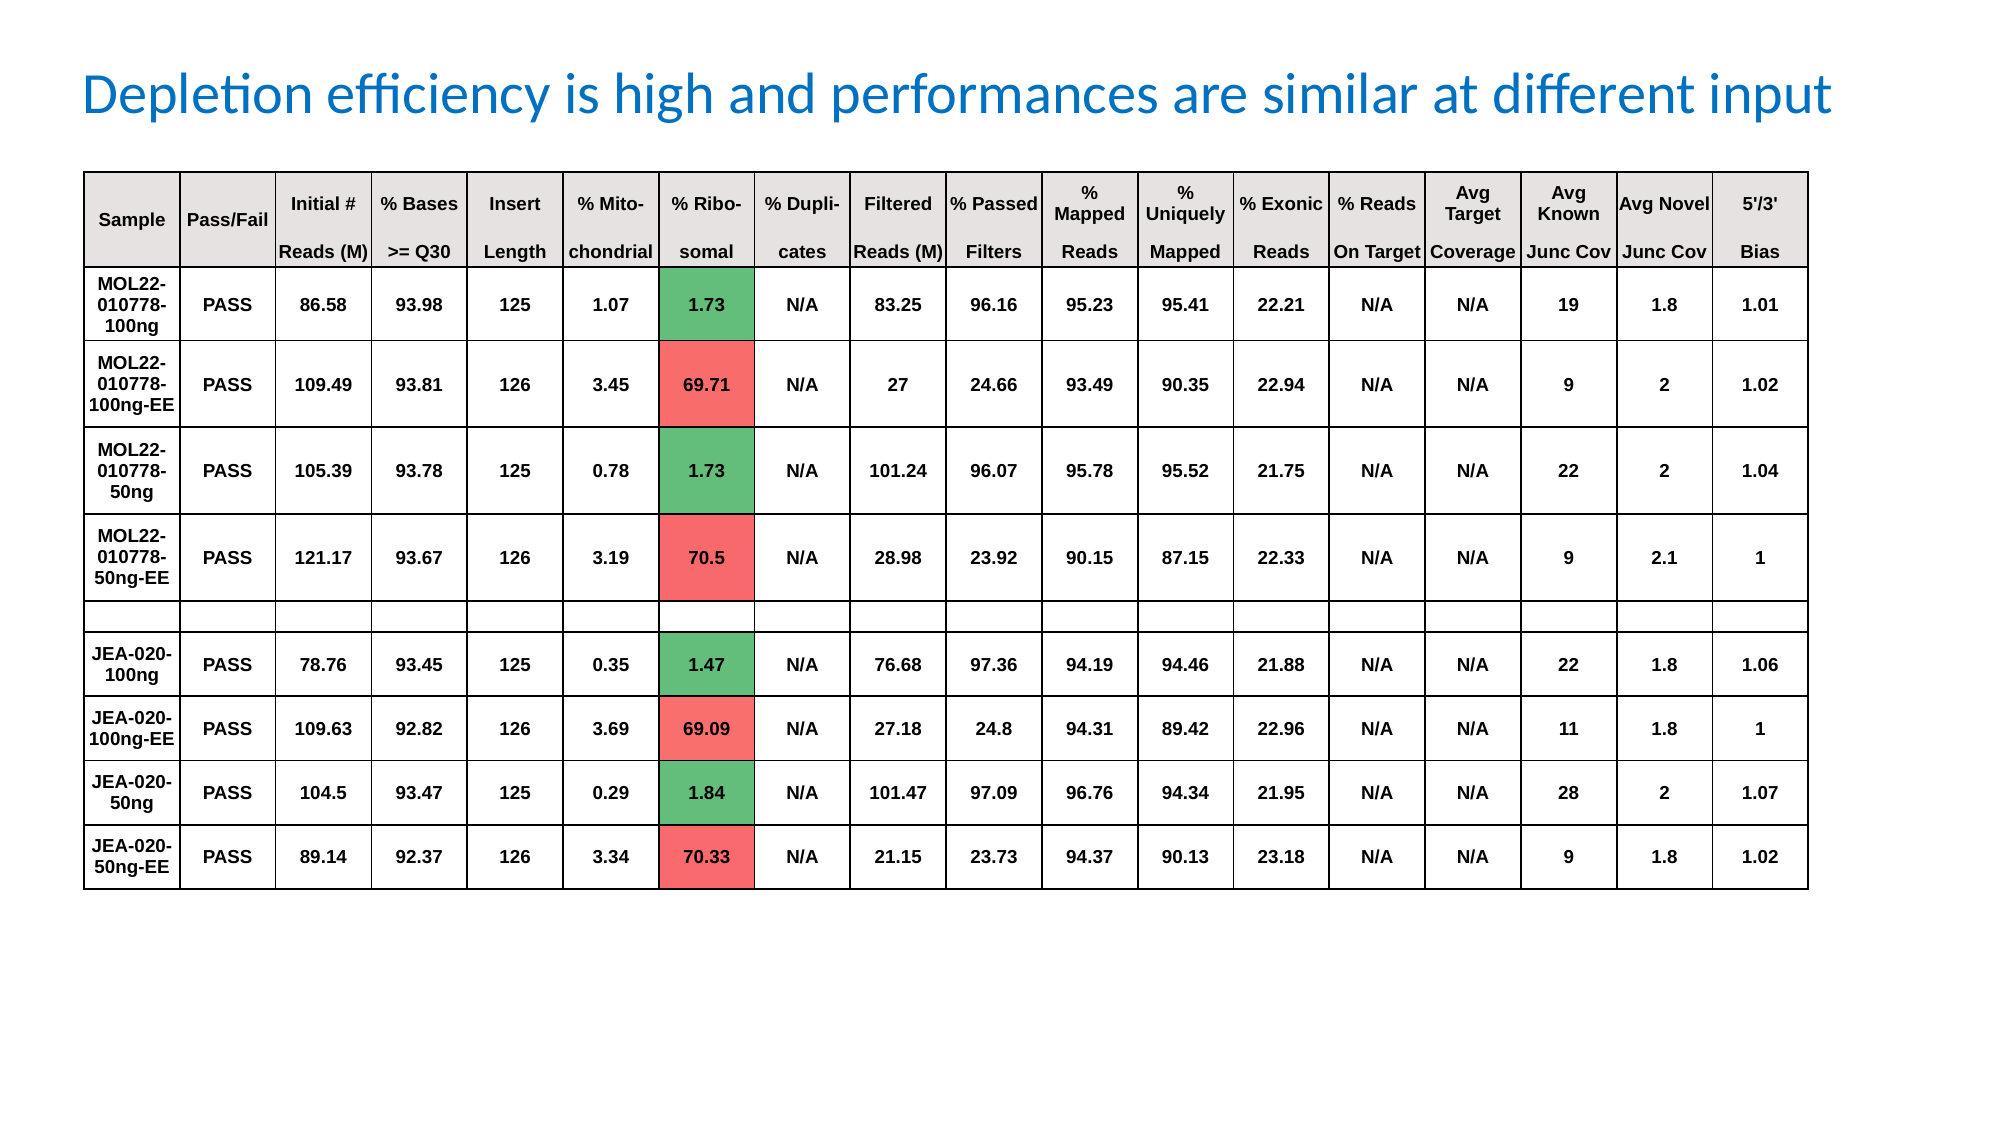

Depletion efficiency is high and performances are similar at different input
| Sample | Pass/Fail | Initial # | % Bases | Insert | % Mito- | % Ribo- | % Dupli- | Filtered | % Passed | % Mapped | % Uniquely | % Exonic | % Reads | Avg Target | Avg Known | Avg Novel | 5'/3' |
| --- | --- | --- | --- | --- | --- | --- | --- | --- | --- | --- | --- | --- | --- | --- | --- | --- | --- |
|  |  | Reads (M) | >= Q30 | Length | chondrial | somal | cates | Reads (M) | Filters | Reads | Mapped | Reads | On Target | Coverage | Junc Cov | Junc Cov | Bias |
| MOL22-010778-100ng | PASS | 86.58 | 93.98 | 125 | 1.07 | 1.73 | N/A | 83.25 | 96.16 | 95.23 | 95.41 | 22.21 | N/A | N/A | 19 | 1.8 | 1.01 |
| MOL22-010778-100ng-EE | PASS | 109.49 | 93.81 | 126 | 3.45 | 69.71 | N/A | 27 | 24.66 | 93.49 | 90.35 | 22.94 | N/A | N/A | 9 | 2 | 1.02 |
| MOL22-010778-50ng | PASS | 105.39 | 93.78 | 125 | 0.78 | 1.73 | N/A | 101.24 | 96.07 | 95.78 | 95.52 | 21.75 | N/A | N/A | 22 | 2 | 1.04 |
| MOL22-010778-50ng-EE | PASS | 121.17 | 93.67 | 126 | 3.19 | 70.5 | N/A | 28.98 | 23.92 | 90.15 | 87.15 | 22.33 | N/A | N/A | 9 | 2.1 | 1 |
|  |  |  |  |  |  |  |  |  |  |  |  |  |  |  |  |  |  |
| JEA-020-100ng | PASS | 78.76 | 93.45 | 125 | 0.35 | 1.47 | N/A | 76.68 | 97.36 | 94.19 | 94.46 | 21.88 | N/A | N/A | 22 | 1.8 | 1.06 |
| JEA-020-100ng-EE | PASS | 109.63 | 92.82 | 126 | 3.69 | 69.09 | N/A | 27.18 | 24.8 | 94.31 | 89.42 | 22.96 | N/A | N/A | 11 | 1.8 | 1 |
| JEA-020-50ng | PASS | 104.5 | 93.47 | 125 | 0.29 | 1.84 | N/A | 101.47 | 97.09 | 96.76 | 94.34 | 21.95 | N/A | N/A | 28 | 2 | 1.07 |
| JEA-020-50ng-EE | PASS | 89.14 | 92.37 | 126 | 3.34 | 70.33 | N/A | 21.15 | 23.73 | 94.37 | 90.13 | 23.18 | N/A | N/A | 9 | 1.8 | 1.02 |